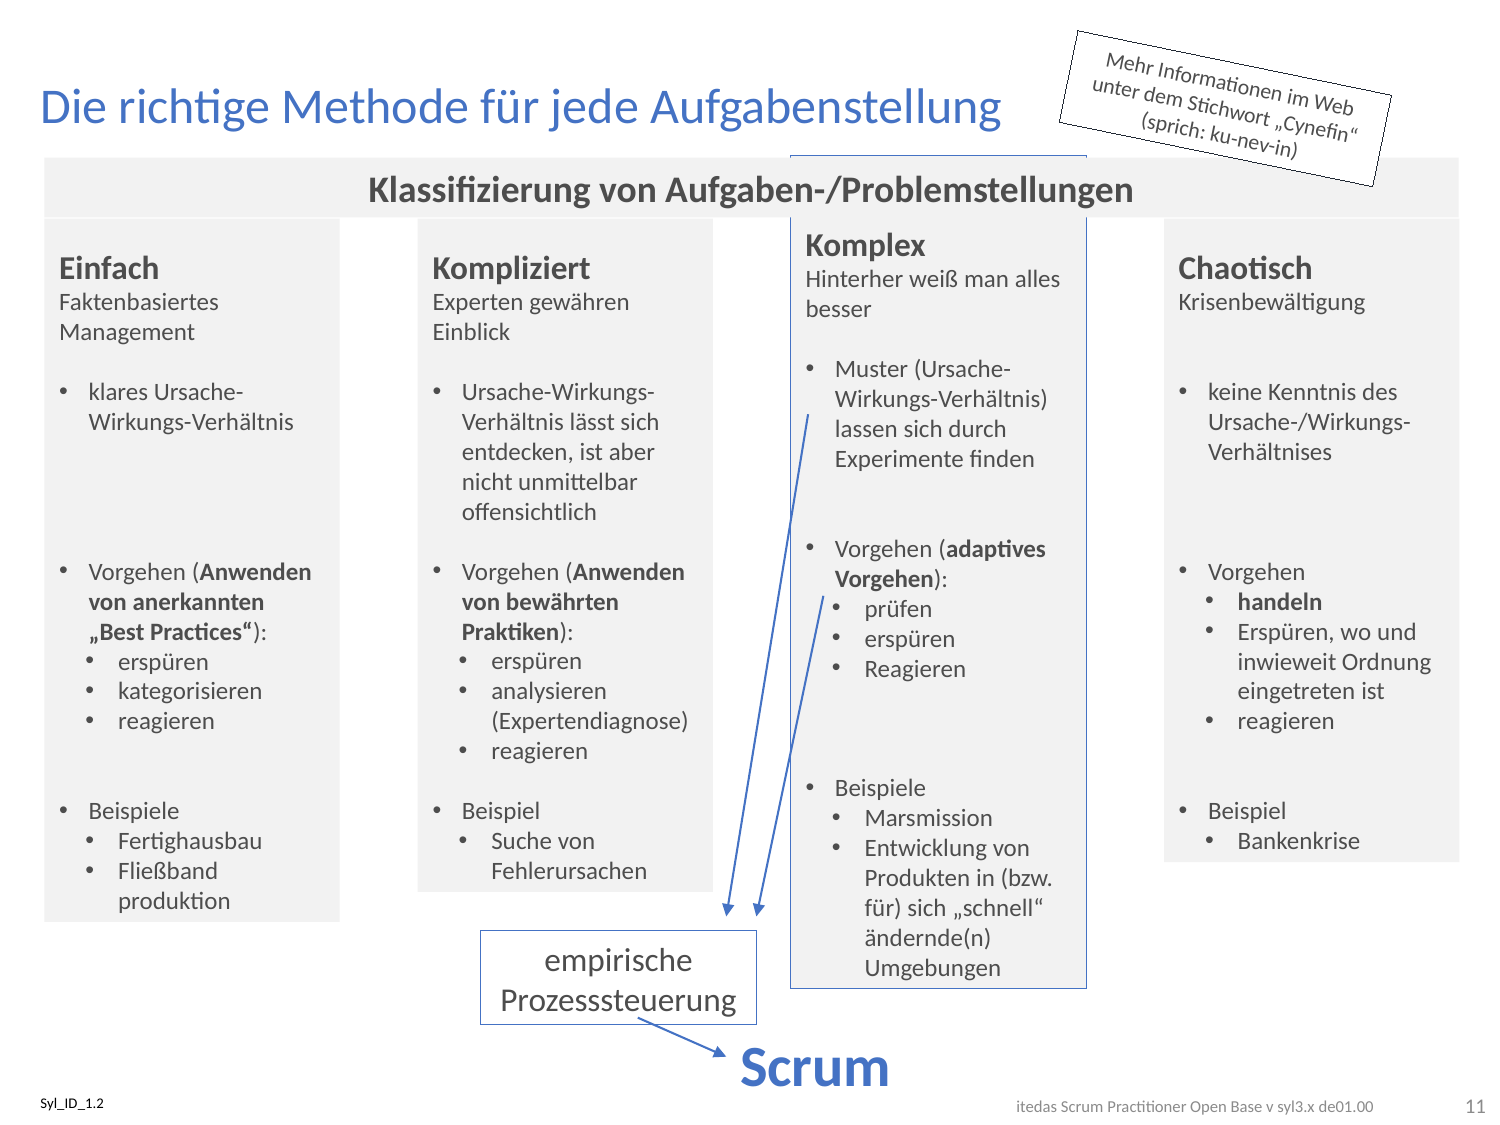

Mehr Informationen im Web unter dem Stichwort „Cynefin“ (sprich: ku-nev-in)
# Die richtige Methode für jede Aufgabenstellung

Komplex
Hinterher weiß man alles besser

Muster (Ursache-Wirkungs-Verhältnis) lassen sich durch Experimente finden

Vorgehen (adaptives Vorgehen):
prüfen
erspüren
Reagieren

Beispiele
Marsmission
Entwicklung von Produkten in (bzw. für) sich „schnell“ ändernde(n) Umgebungen
Klassifizierung von Aufgaben-/Problemstellungen
Einfach
Faktenbasiertes Management

klares Ursache-Wirkungs-Verhältnis

Vorgehen (Anwenden von anerkannten „Best Practices“):
erspüren
kategorisieren
reagieren

Beispiele
Fertighausbau
Fließband­produktion
Kompliziert
Experten gewähren Einblick

Ursache-Wirkungs-Verhältnis lässt sich entdecken, ist aber nicht unmittelbar offensichtlich

Vorgehen (Anwenden von bewährten Praktiken):
erspüren
analysieren (Expertendiagnose)
reagieren

Beispiel
Suche von Fehlerursachen
Chaotisch
Krisenbewältigung

keine Kenntnis des Ursache-/Wirkungs-Verhältnises

Vorgehen
handeln
Erspüren, wo und inwieweit Ordnung eingetreten ist
reagieren

Beispiel
Bankenkrise
empirische Prozesssteuerung
Scrum
11
Syl_ID_1.2
itedas Scrum Practitioner Open Base v syl3.x de01.00